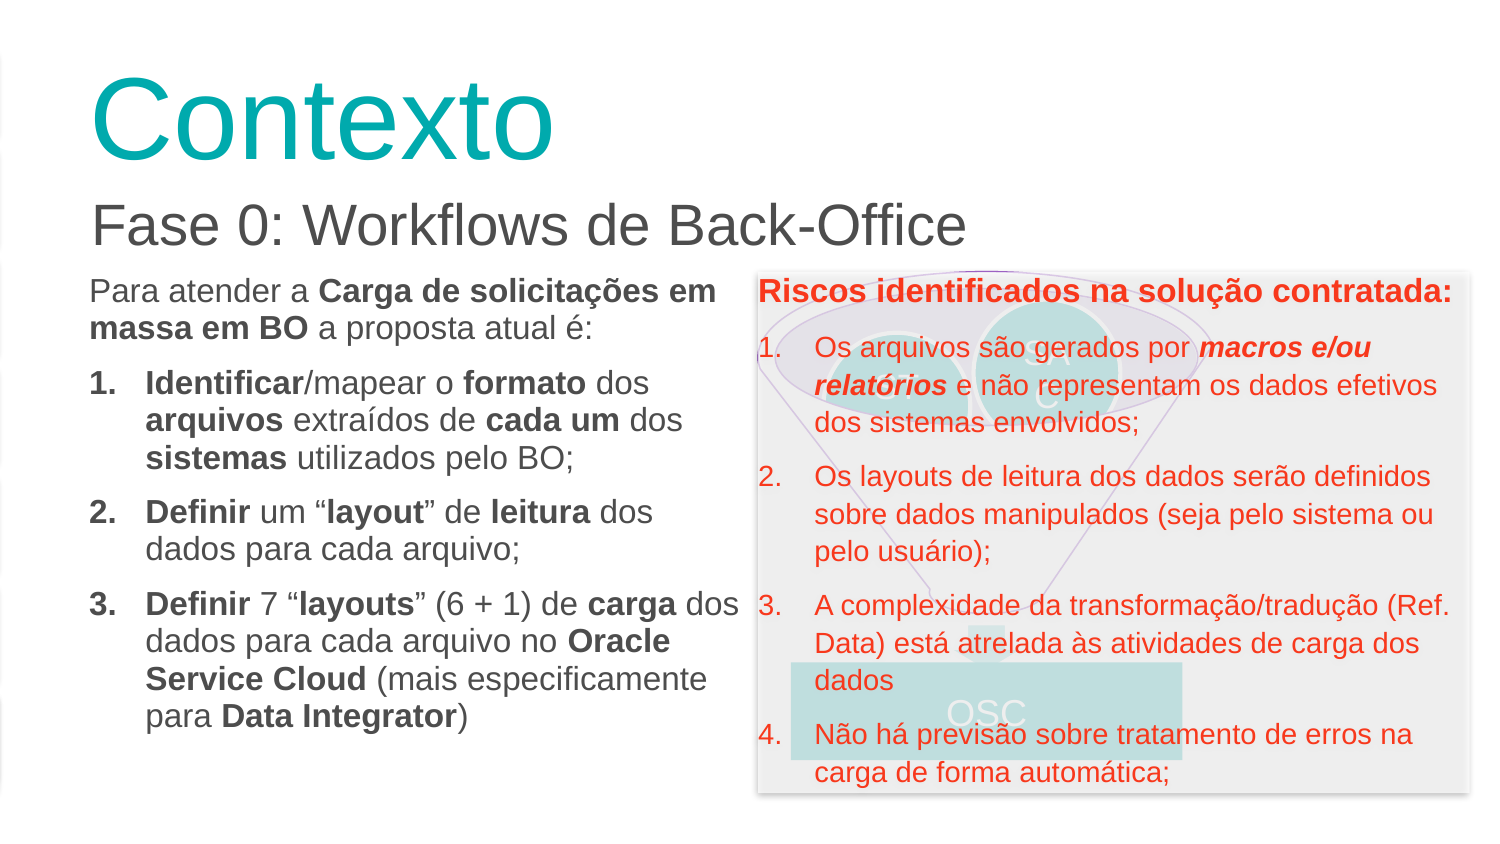

# Contexto
Fase 0: Workflows de Back-Office
Para atender a Carga de solicitações em massa em BO a proposta atual é:
Identificar/mapear o formato dos arquivos extraídos de cada um dos sistemas utilizados pelo BO;
Definir um “layout” de leitura dos dados para cada arquivo;
Definir 7 “layouts” (6 + 1) de carga dos dados para cada arquivo no Oracle Service Cloud (mais especificamente para Data Integrator)
OSC
...
Riscos identificados na solução contratada:
Os arquivos são gerados por macros e/ou relatórios e não representam os dados efetivos dos sistemas envolvidos;
Os layouts de leitura dos dados serão definidos sobre dados manipulados (seja pelo sistema ou pelo usuário);
A complexidade da transformação/tradução (Ref. Data) está atrelada às atividades de carga dos dados
Não há previsão sobre tratamento de erros na carga de forma automática;